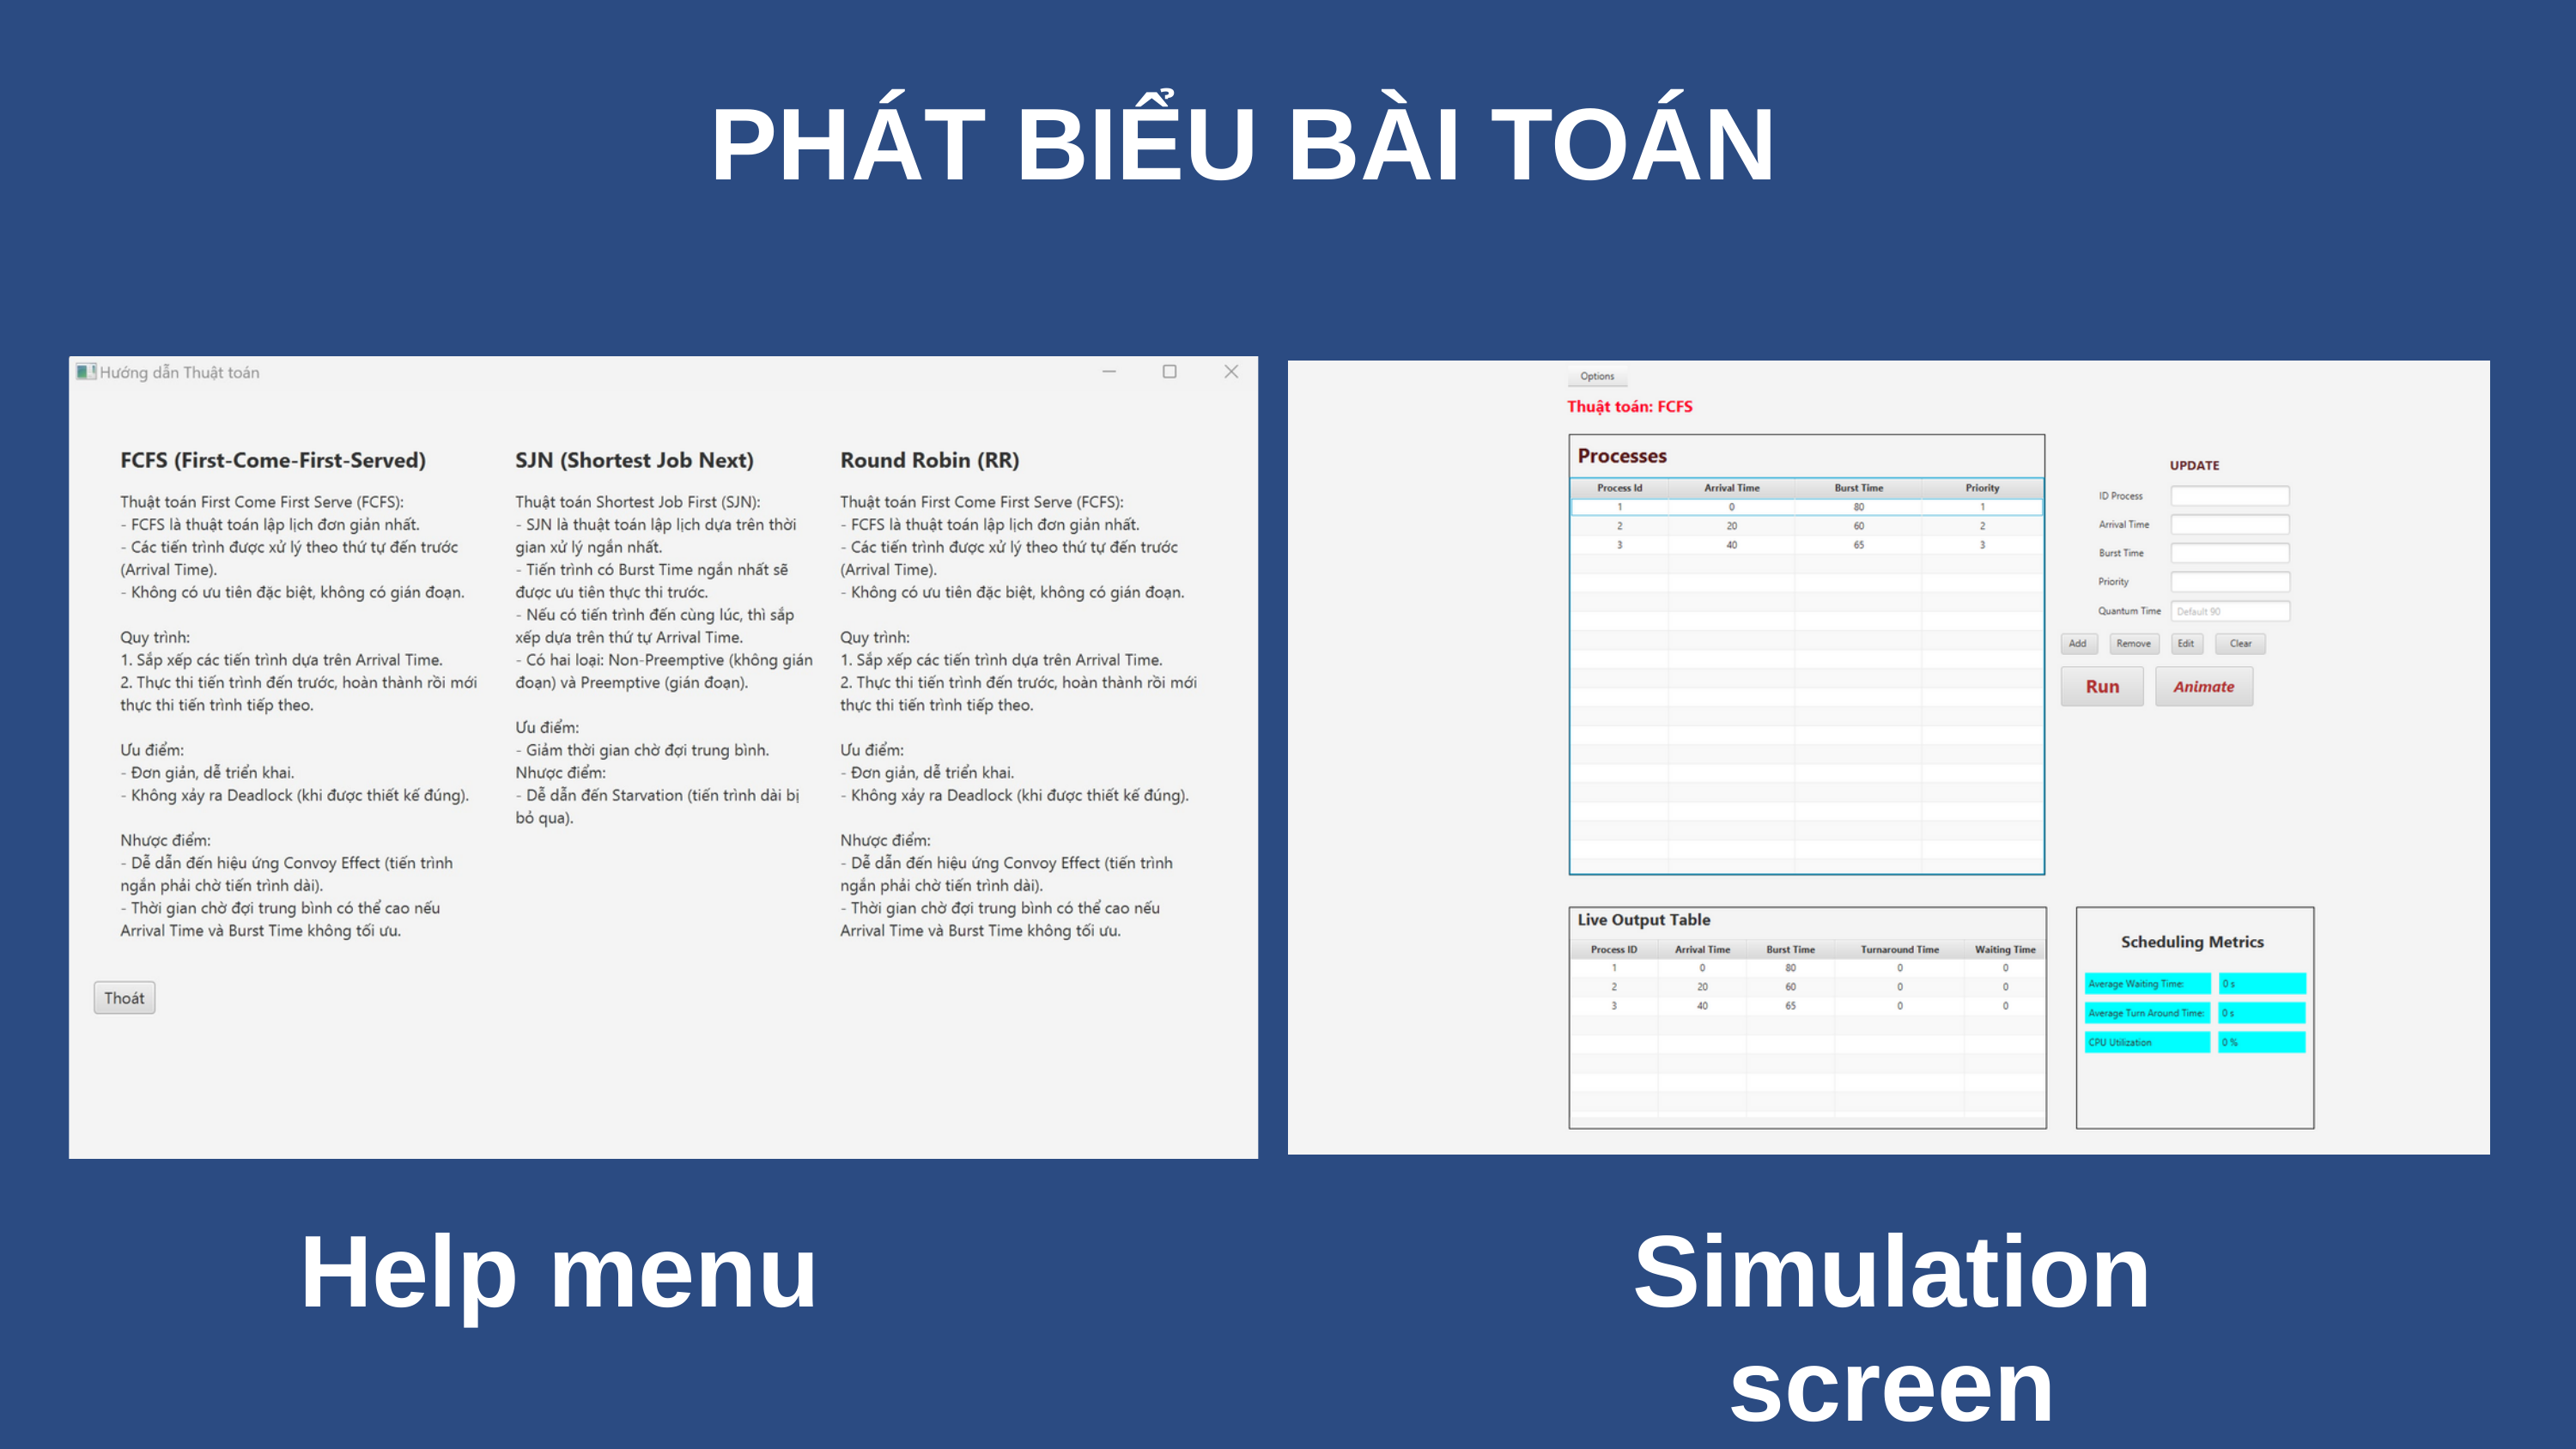

PHÁT BIỂU BÀI TOÁN

Help menu
Simulation screen